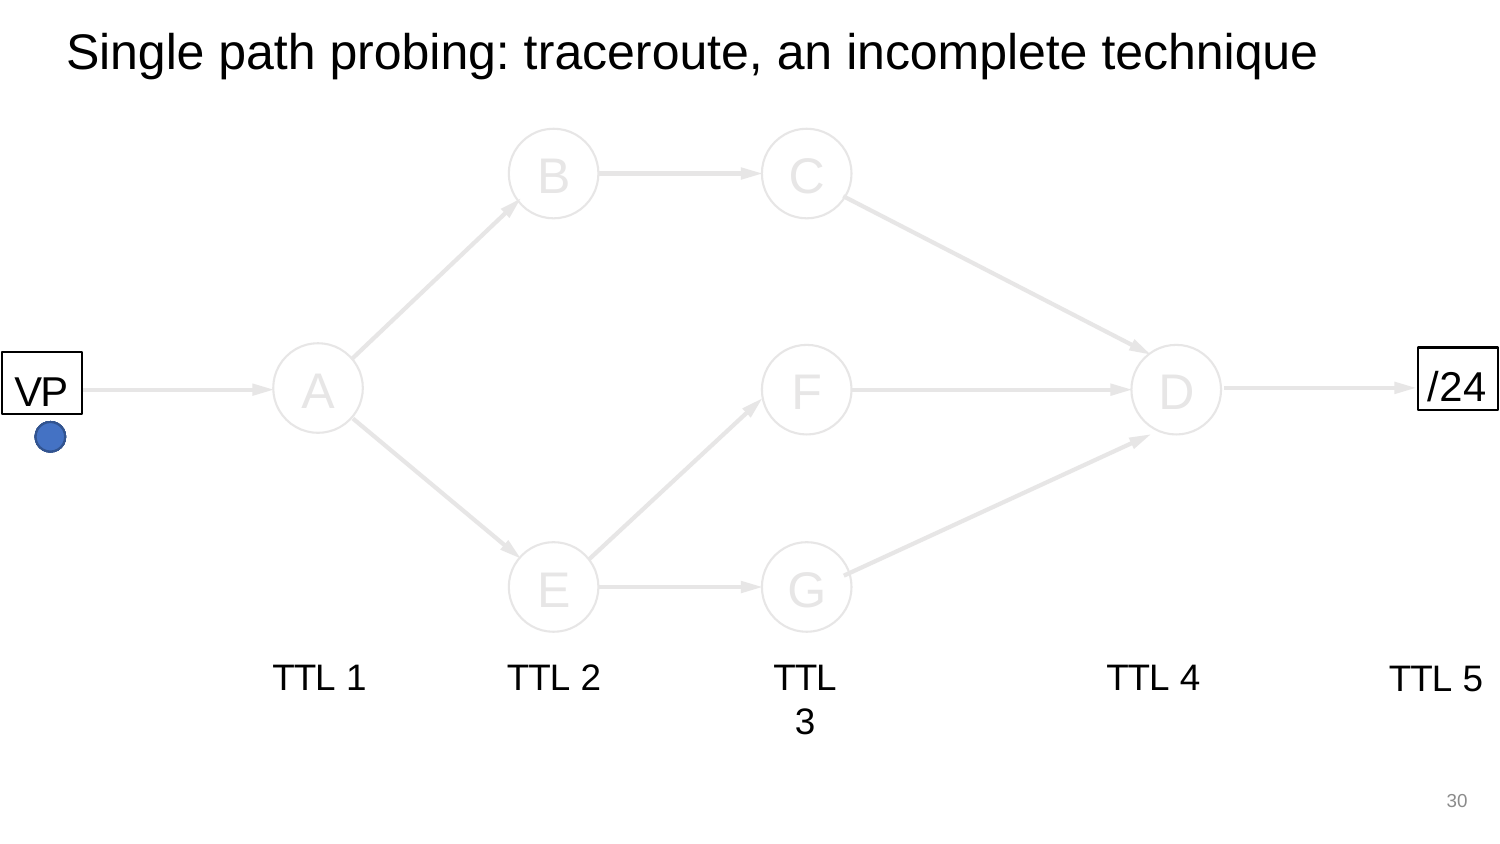

# Single path probing: traceroute, an incomplete technique
B
C

A
F
D
/24
VP

E
G

TTL 3
TTL 4
TTL 1
TTL 2
TTL 5
30